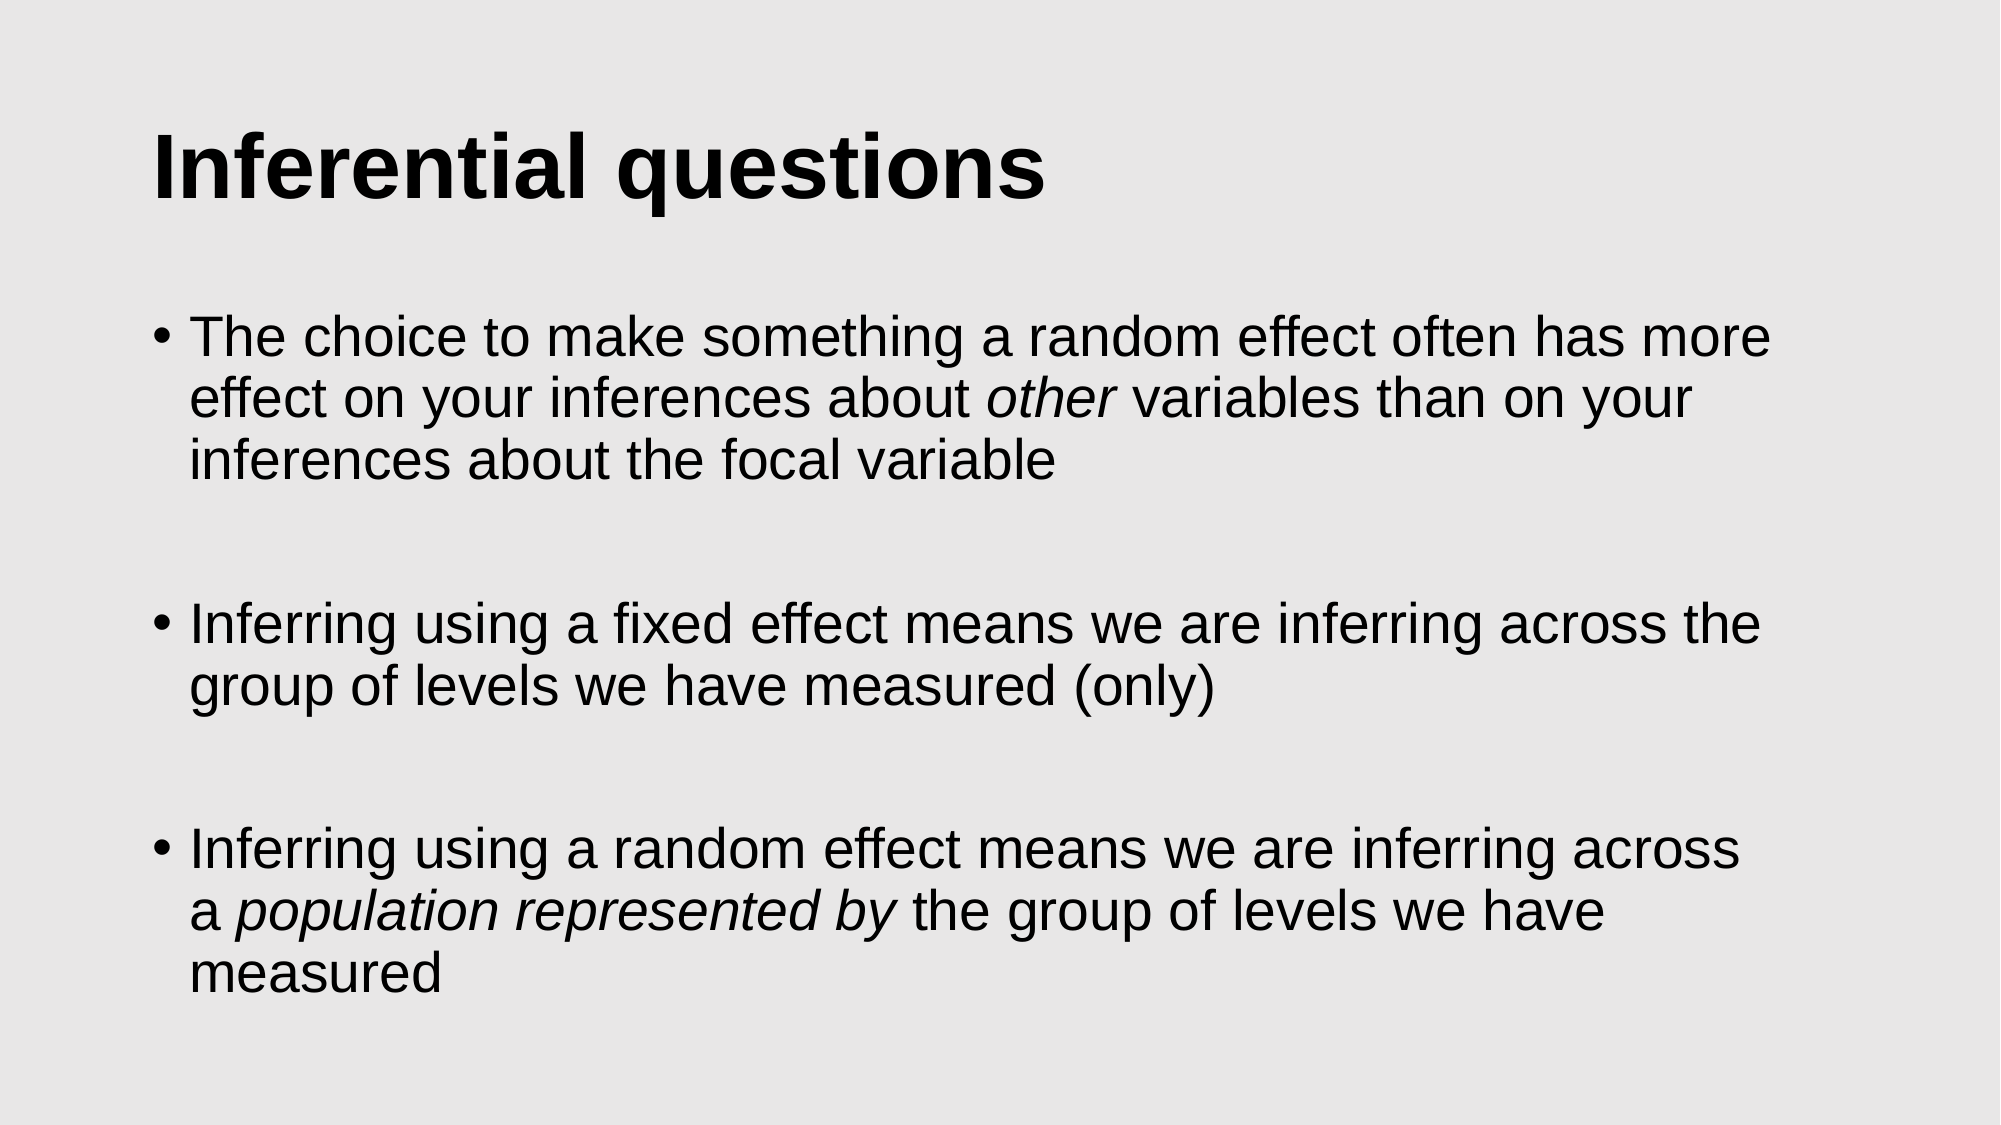

# Inferential questions
The choice to make something a random effect often has more effect on your inferences about other variables than on your inferences about the focal variable

Inferring using a fixed effect means we are inferring across the group of levels we have measured (only)

Inferring using a random effect means we are inferring across a population represented by the group of levels we have measured